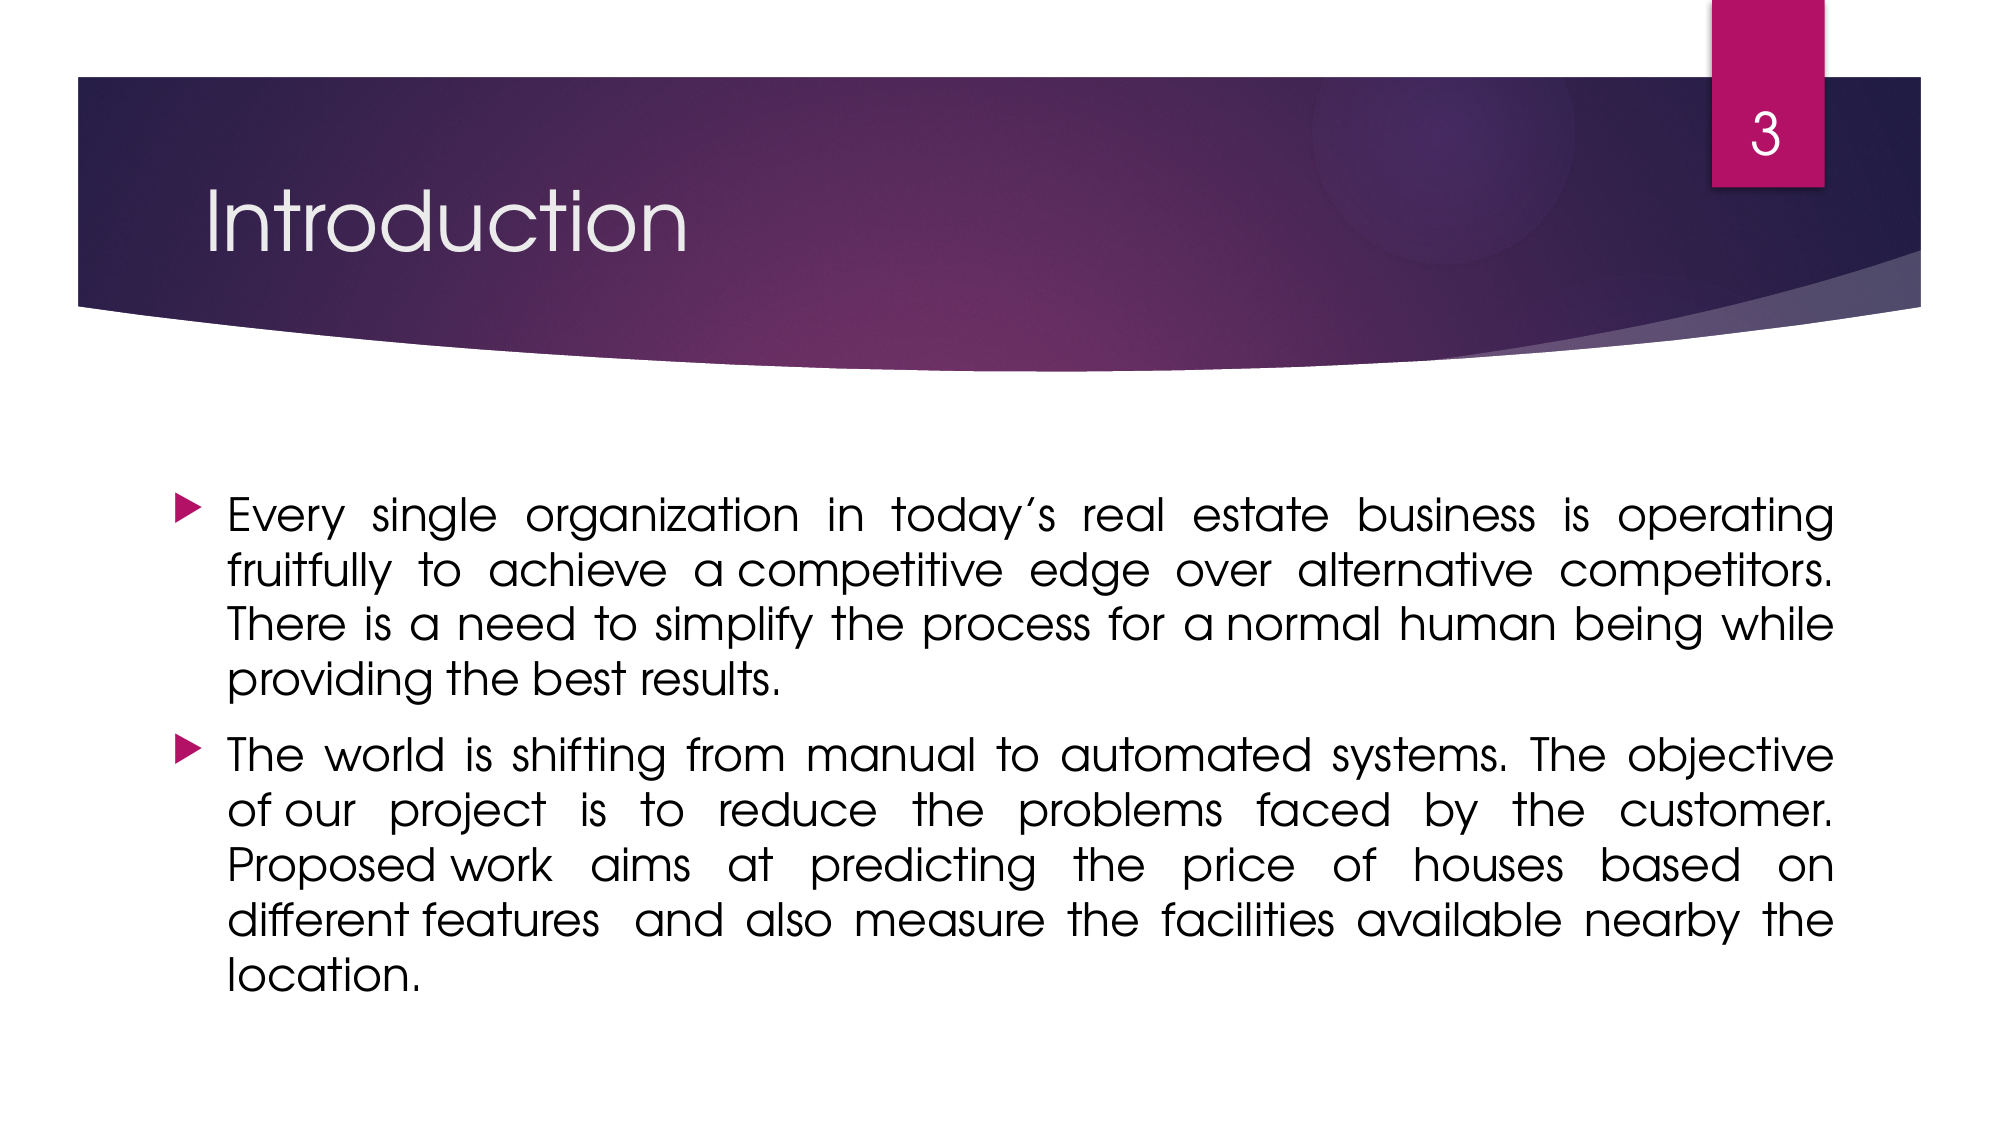

3
Introduction

Every single organization in today’s real estate business is operating fruitfully to achieve a competitive edge over alternative competitors. There is a need to simplify the process for a normal human being while providing the best results.
The world is shifting from manual to automated systems. The objective of our project is to reduce the problems faced by the customer. Proposed work aims at predicting the price of houses based on different features  and also measure the facilities available nearby the location.